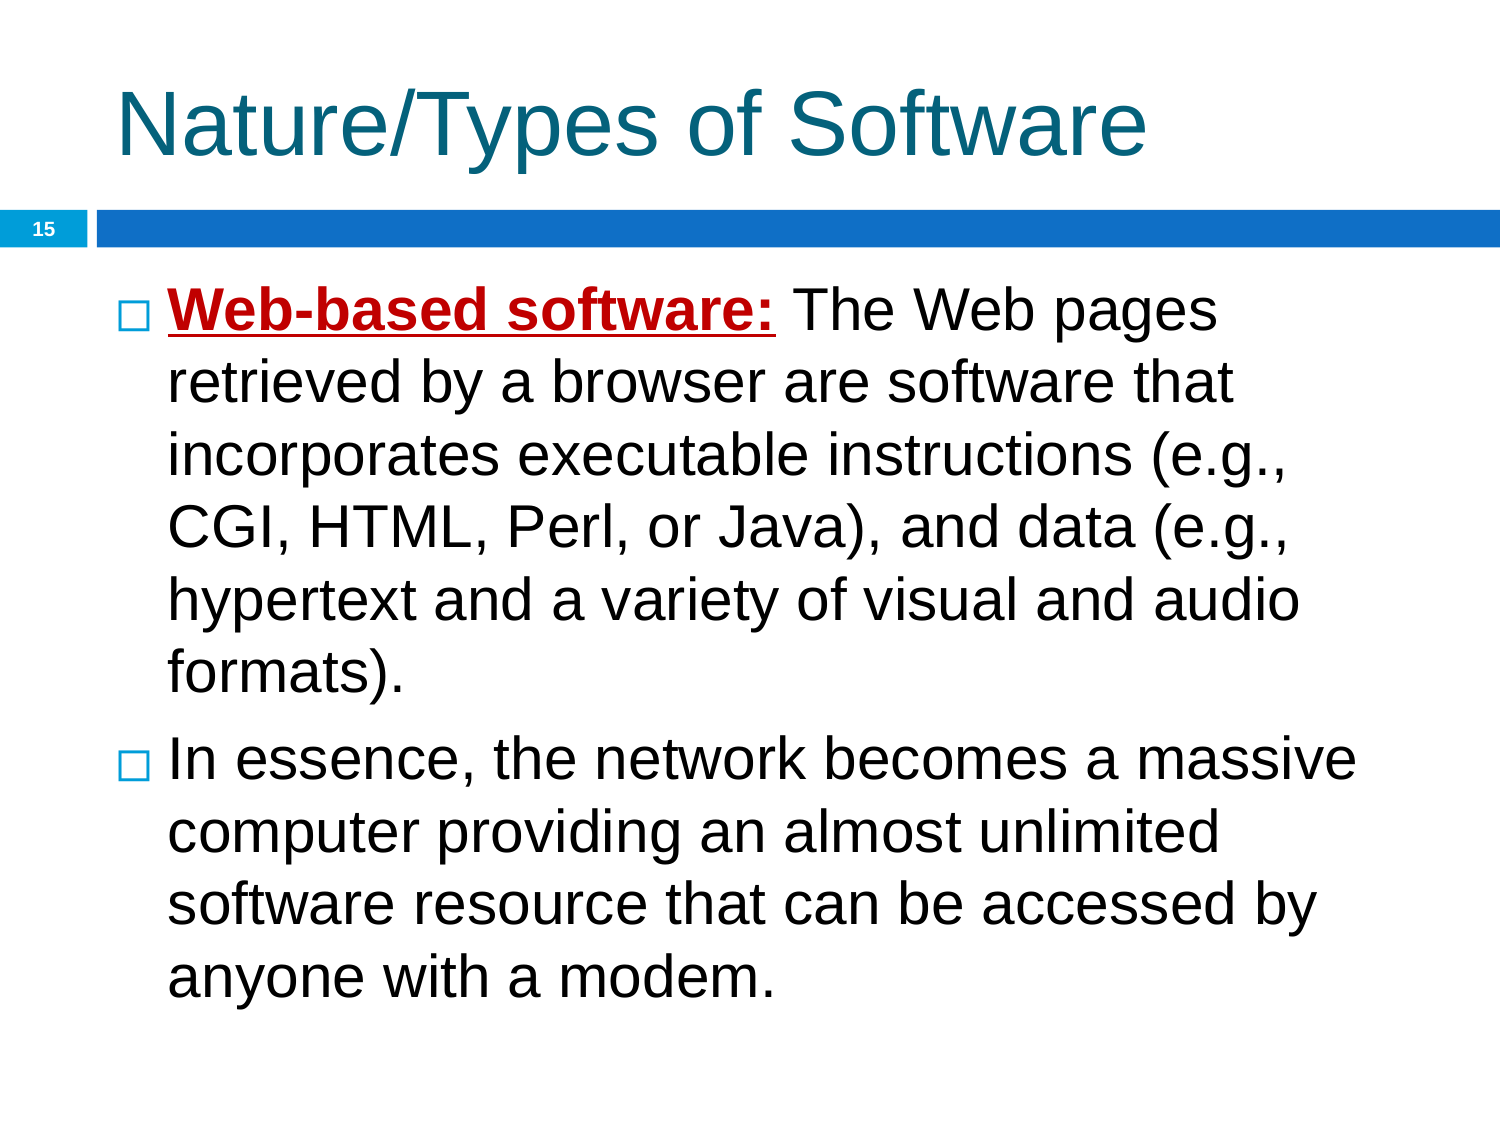

# Nature/Types of Software
15
Web-based software: The Web pages retrieved by a browser are software that incorporates executable instructions (e.g., CGI, HTML, Perl, or Java), and data (e.g., hypertext and a variety of visual and audio formats).
In essence, the network becomes a massive computer providing an almost unlimited software resource that can be accessed by anyone with a modem.